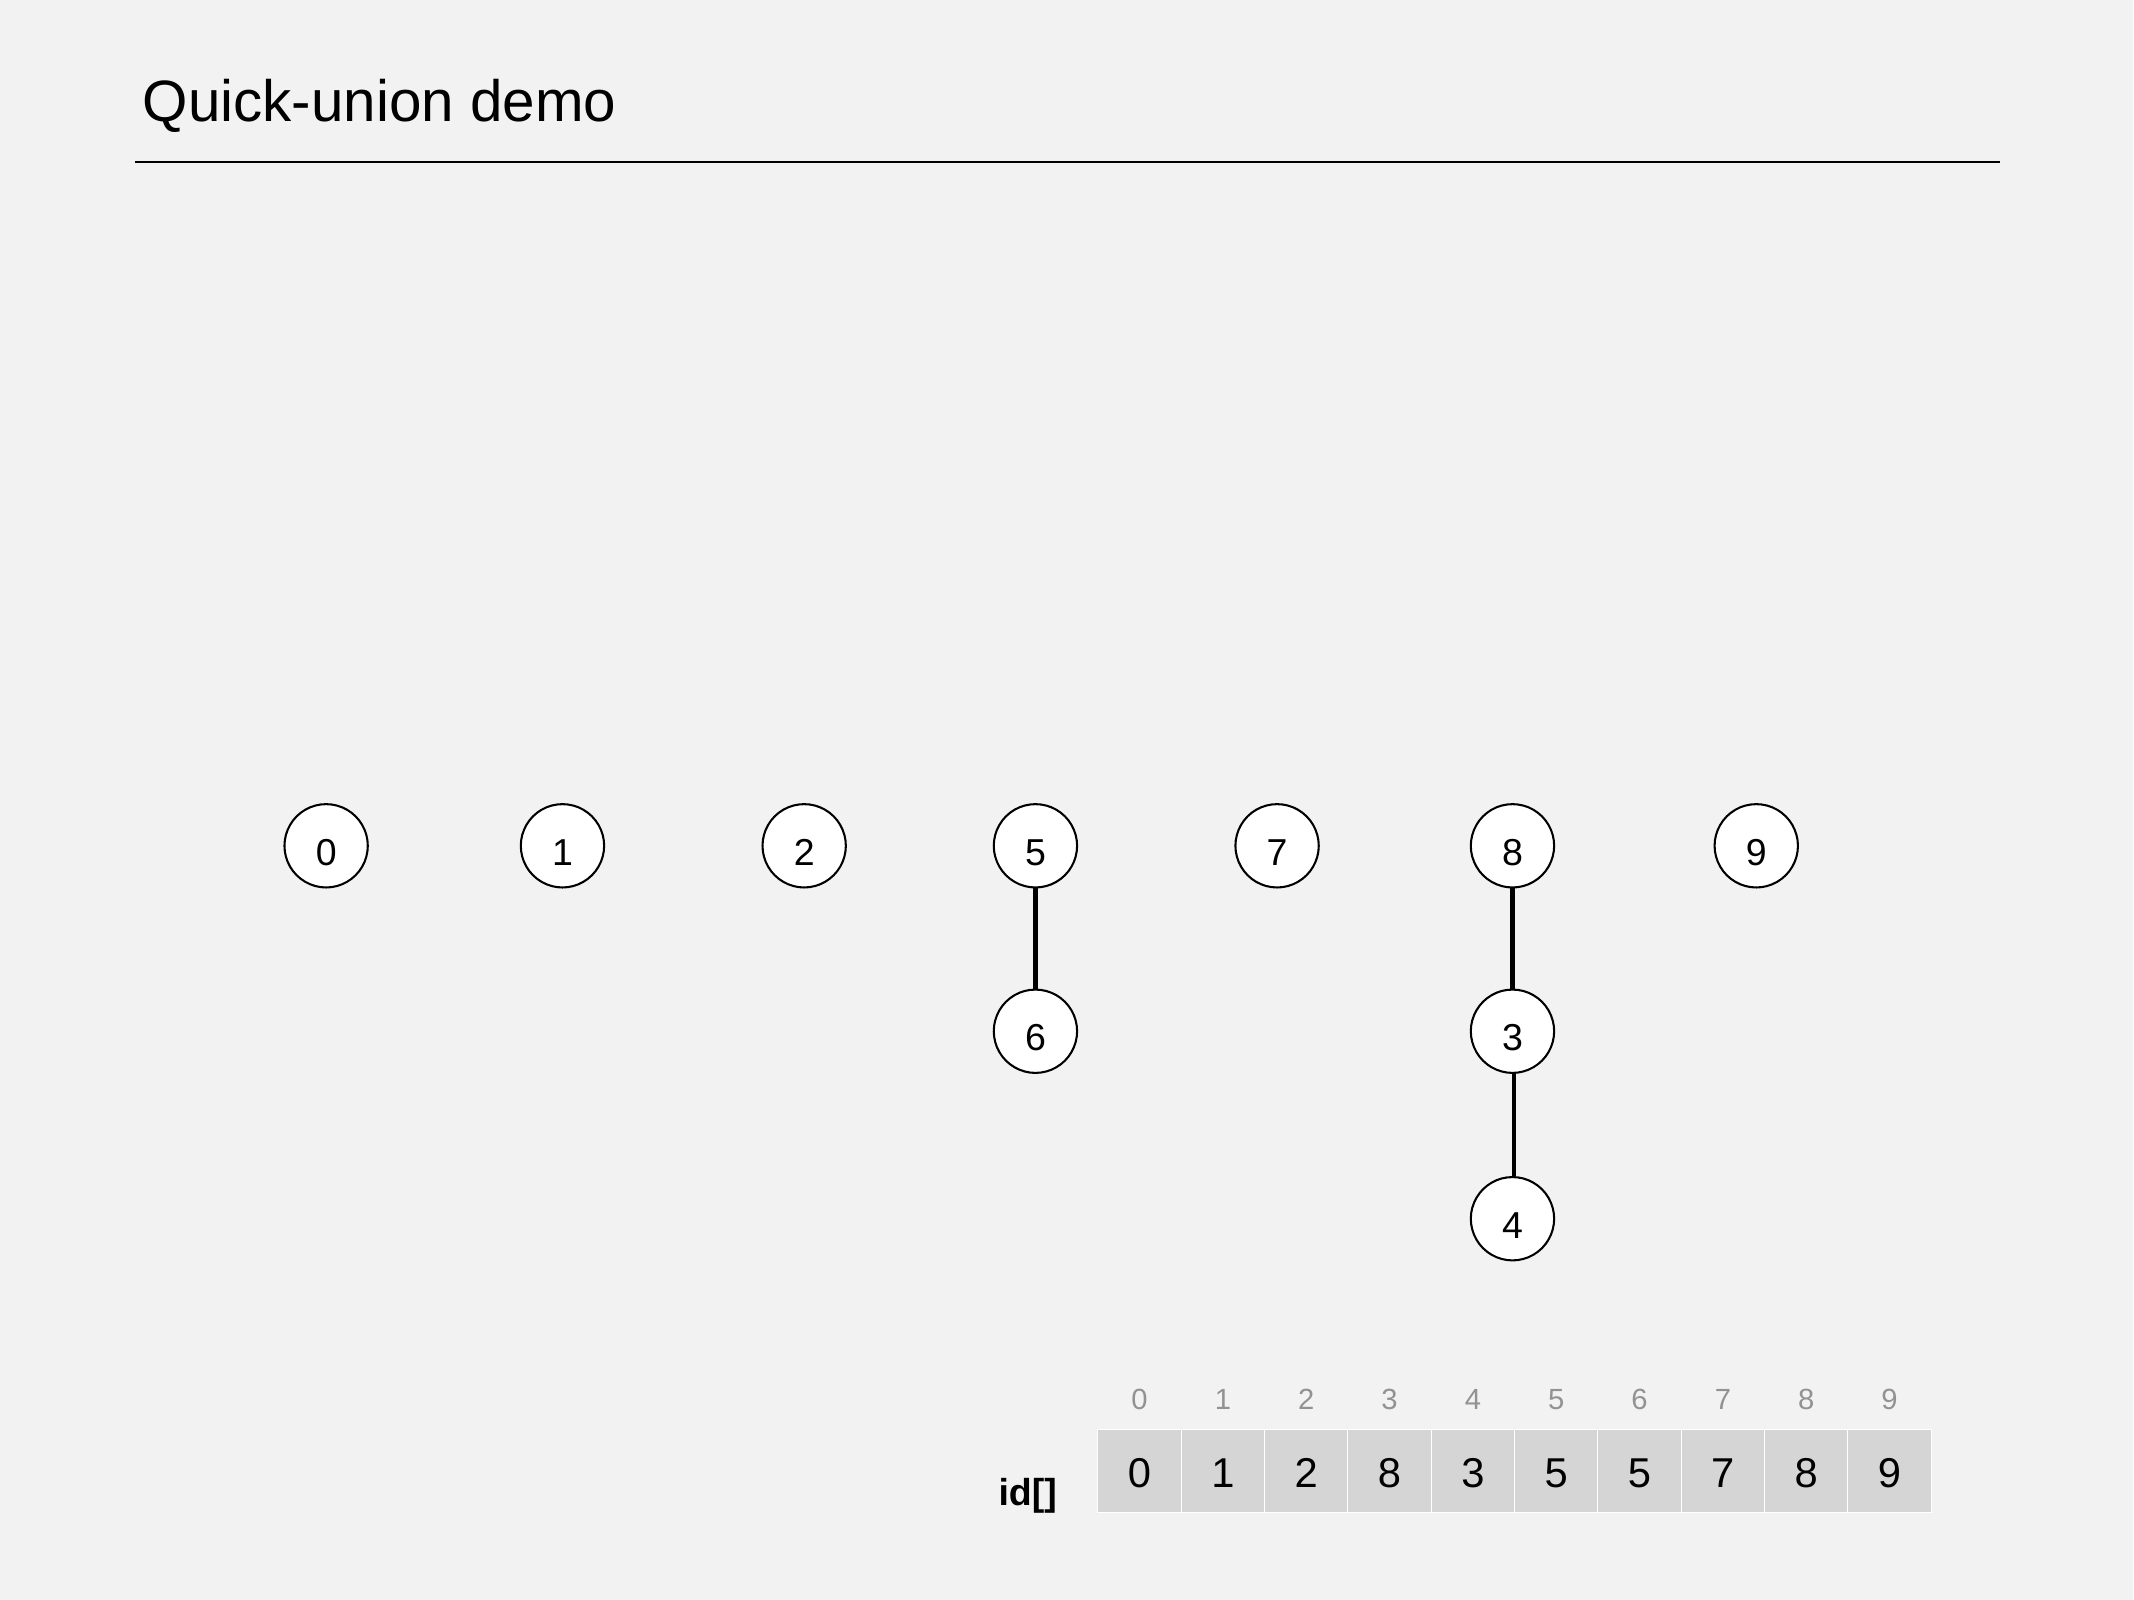

# Quick-union demo
0
1
2
5
7
8
9

6
3

4
0
1
2
3
4
5
6
7
8
9
0
1
2
8
3
5
5
7
8
9
id[]